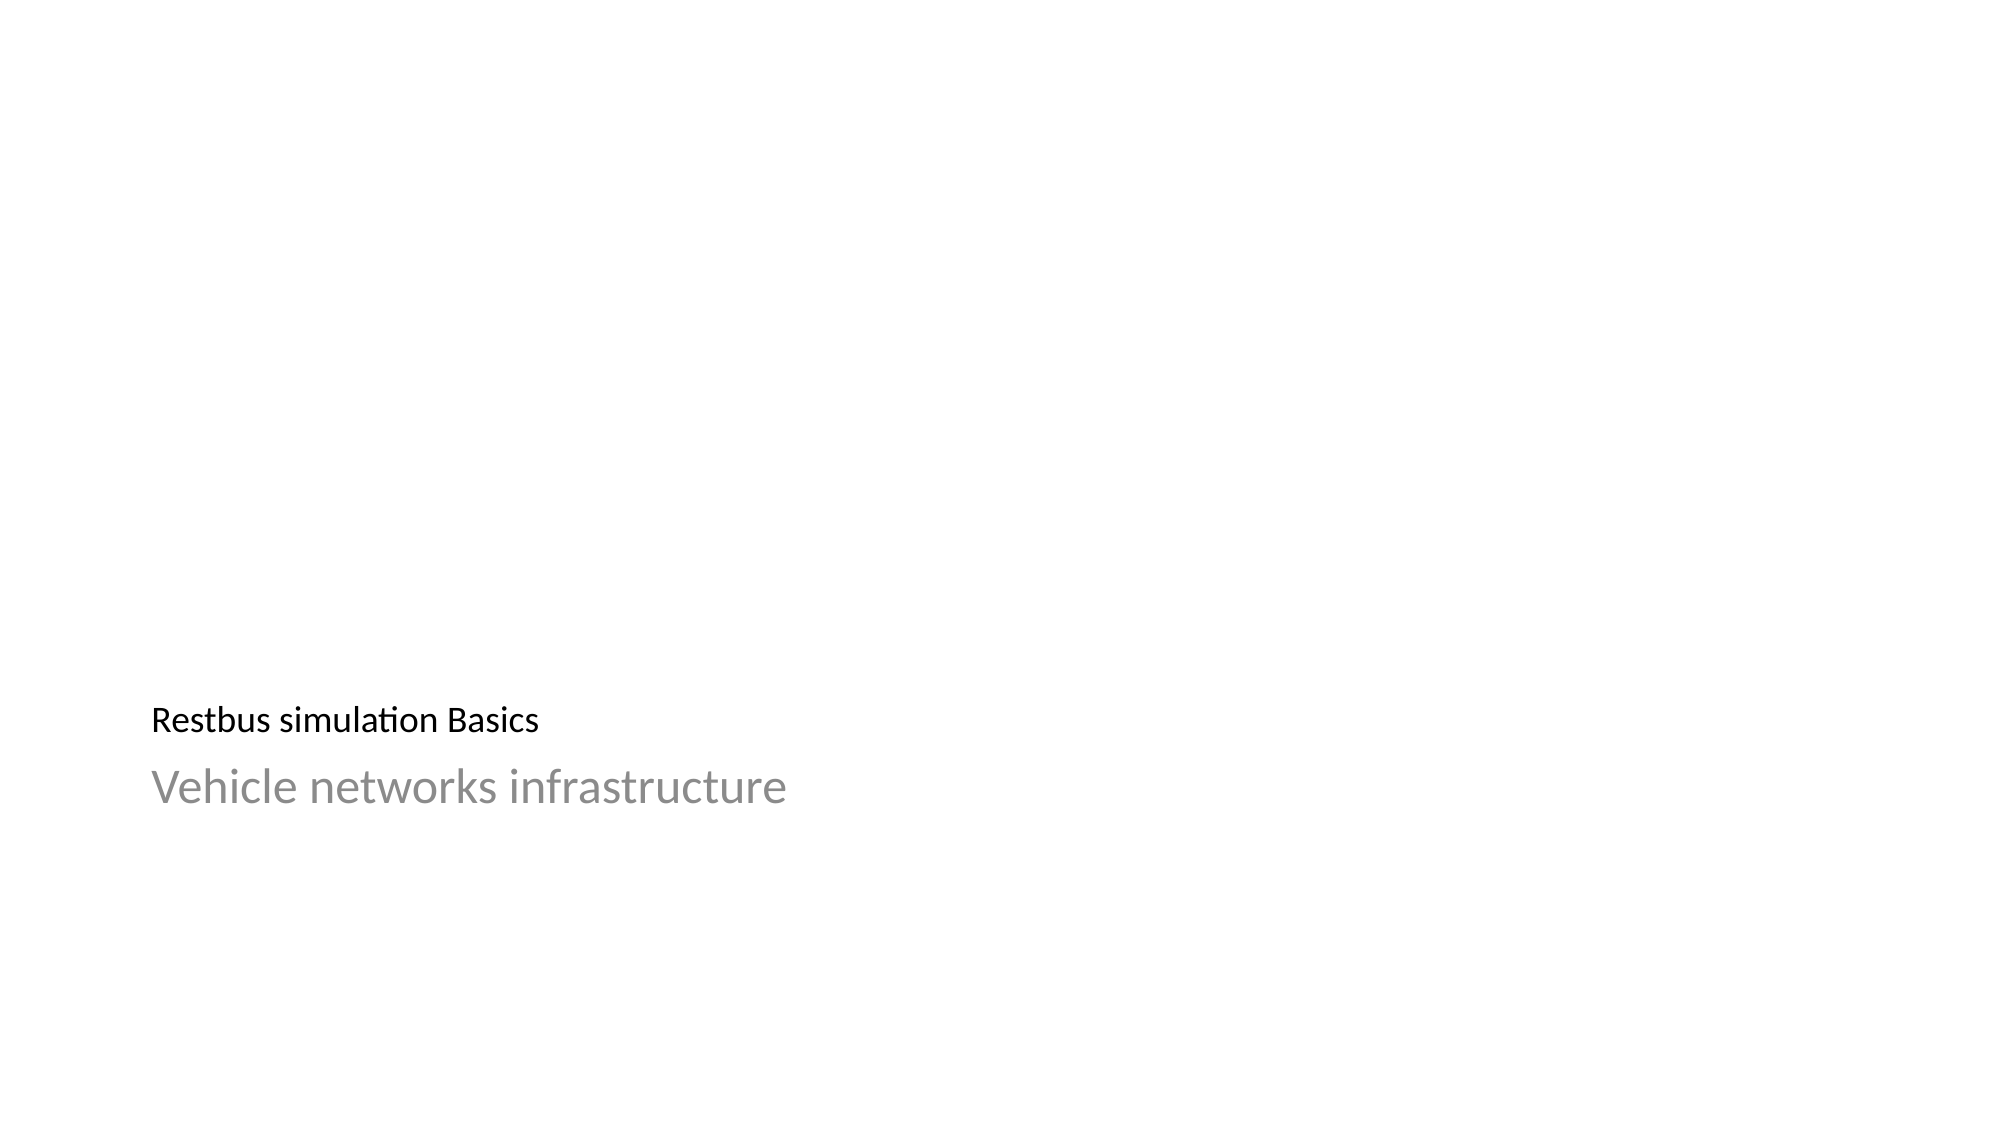

# Restbus simulation Basics
Vehicle networks infrastructure